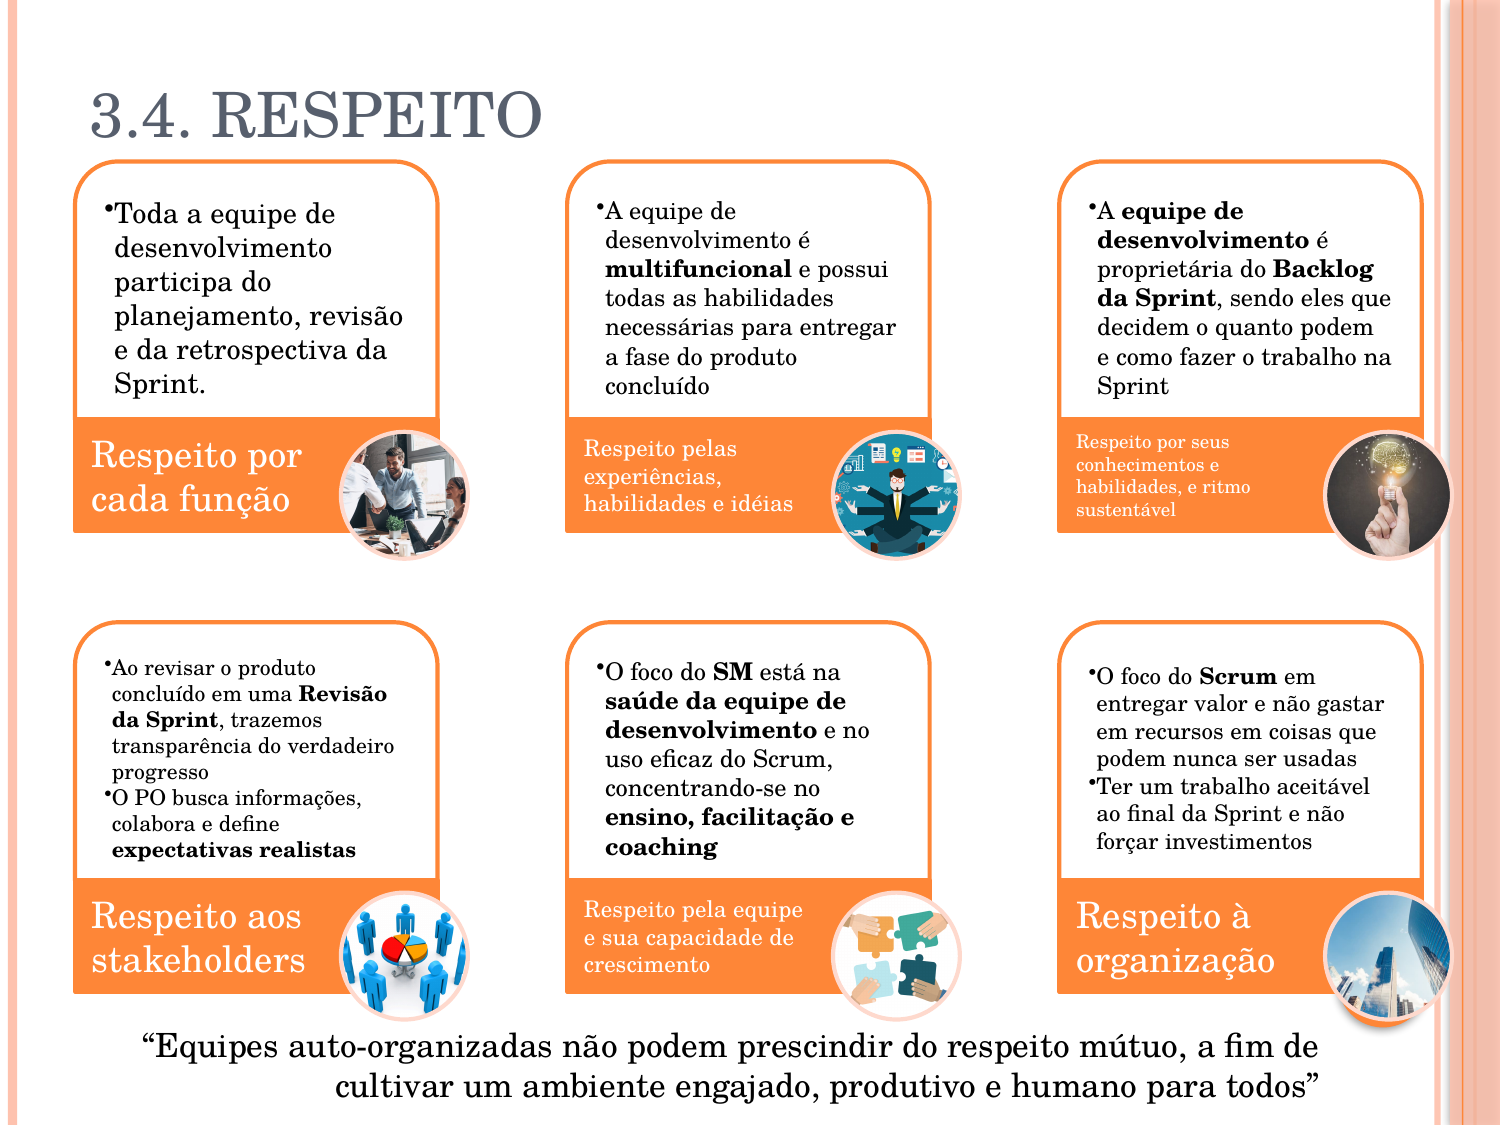

# 3.4. Respeito
Respeito por cada função
Toda a equipe de desenvolvimento participa do planejamento, revisão e da retrospectiva da Sprint.
Respeito pelas experiências, habilidades e idéias
A equipe de desenvolvimento é multifuncional e possui todas as habilidades necessárias para entregar a fase do produto concluído
Respeito por seus conhecimentos e habilidades, e ritmo sustentável
A equipe de desenvolvimento é proprietária do Backlog da Sprint, sendo eles que decidem o quanto podem e como fazer o trabalho na Sprint
Respeito aos stakeholders
Ao revisar o produto concluído em uma Revisão da Sprint, trazemos transparência do verdadeiro progresso
O PO busca informações, colabora e define expectativas realistas
Respeito pela equipe e sua capacidade de crescimento
O foco do SM está na saúde da equipe de desenvolvimento e no uso eficaz do Scrum, concentrando-se no ensino, facilitação e coaching
Respeito à organização
O foco do Scrum em entregar valor e não gastar em recursos em coisas que podem nunca ser usadas
Ter um trabalho aceitável ao final da Sprint e não forçar investimentos
“Equipes auto-organizadas não podem prescindir do respeito mútuo, a fim de cultivar um ambiente engajado, produtivo e humano para todos”